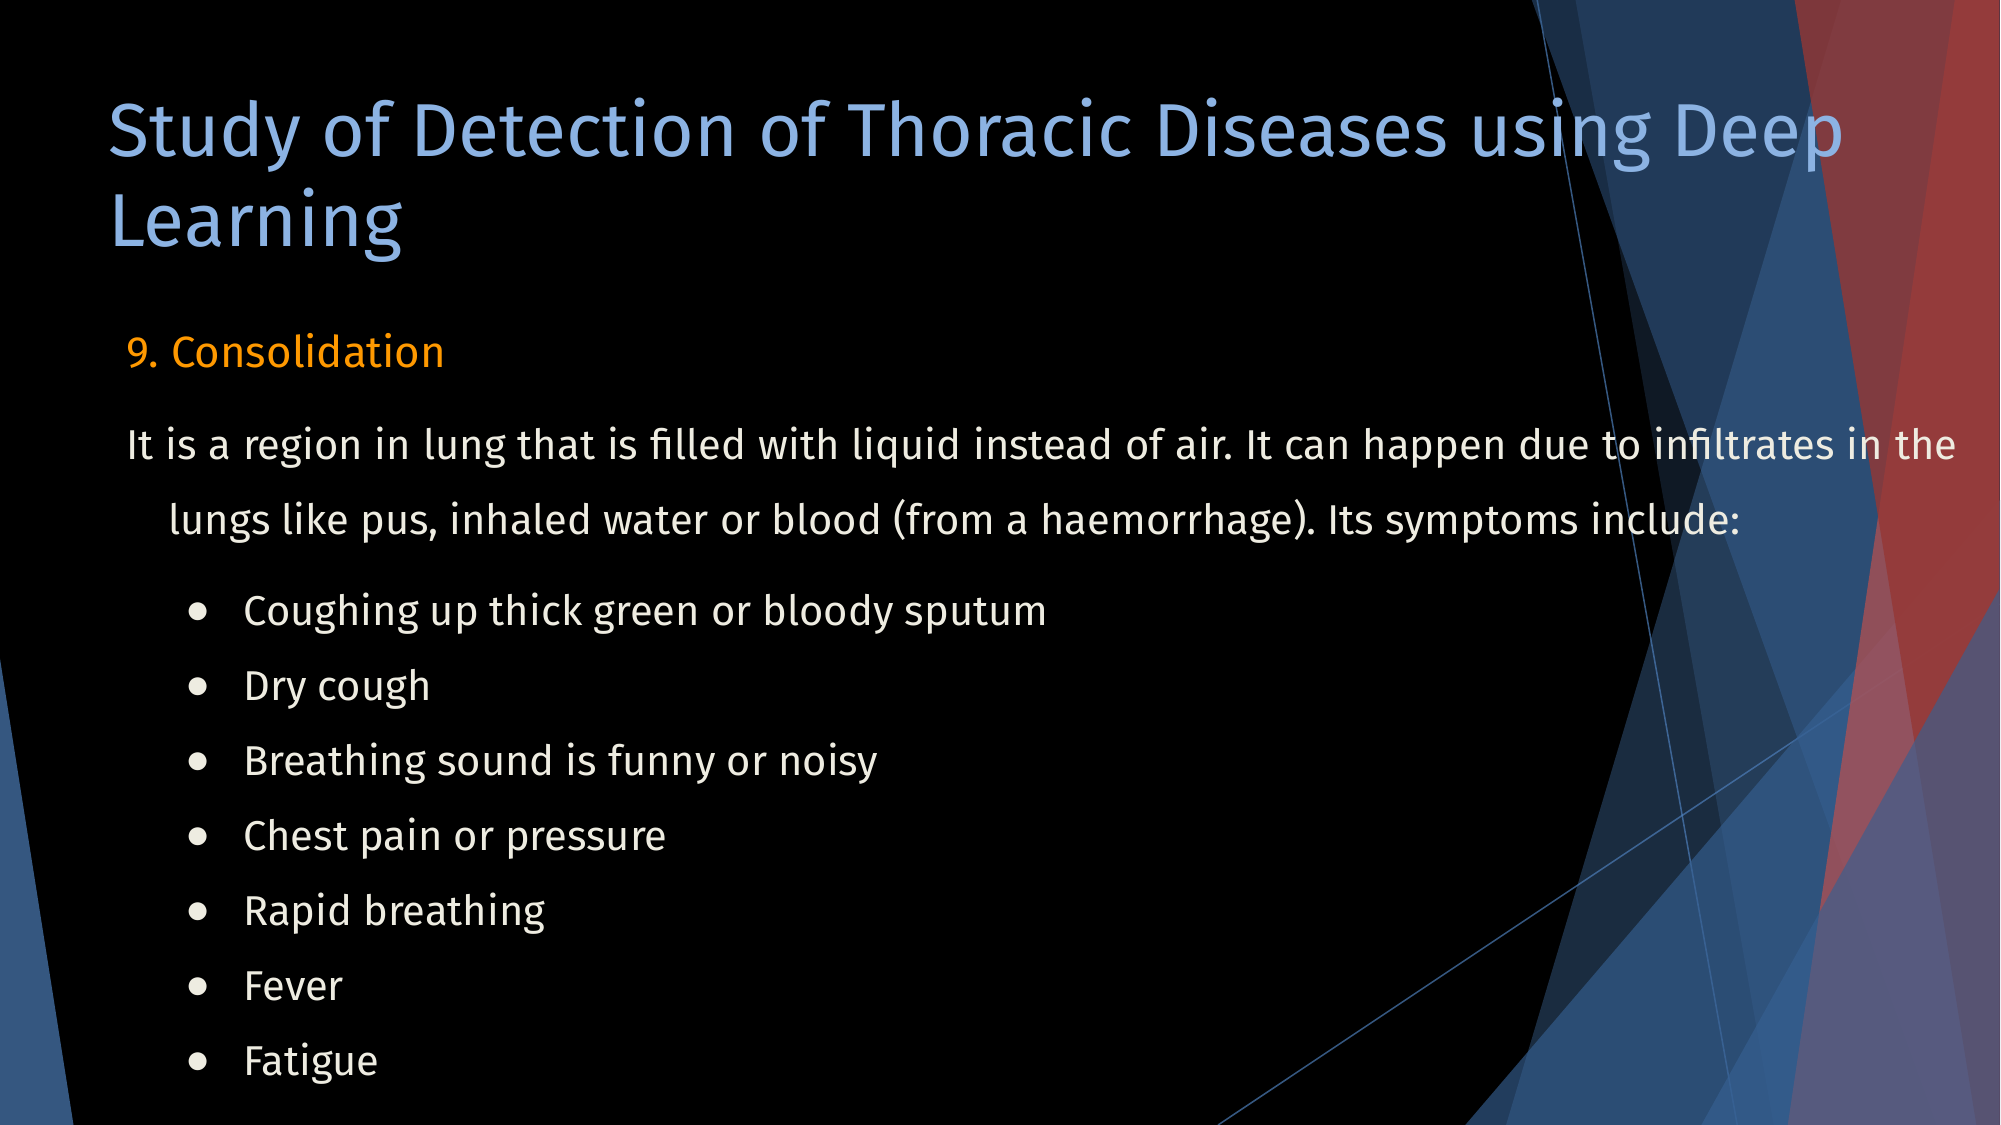

# Study of Detection of Thoracic Diseases using Deep Learning

9. Consolidation
It is a region in lung that is filled with liquid instead of air. It can happen due to infiltrates in the lungs like pus, inhaled water or blood (from a haemorrhage). Its symptoms include:
Coughing up thick green or bloody sputum
Dry cough
Breathing sound is funny or noisy
Chest pain or pressure
Rapid breathing
Fever
Fatigue